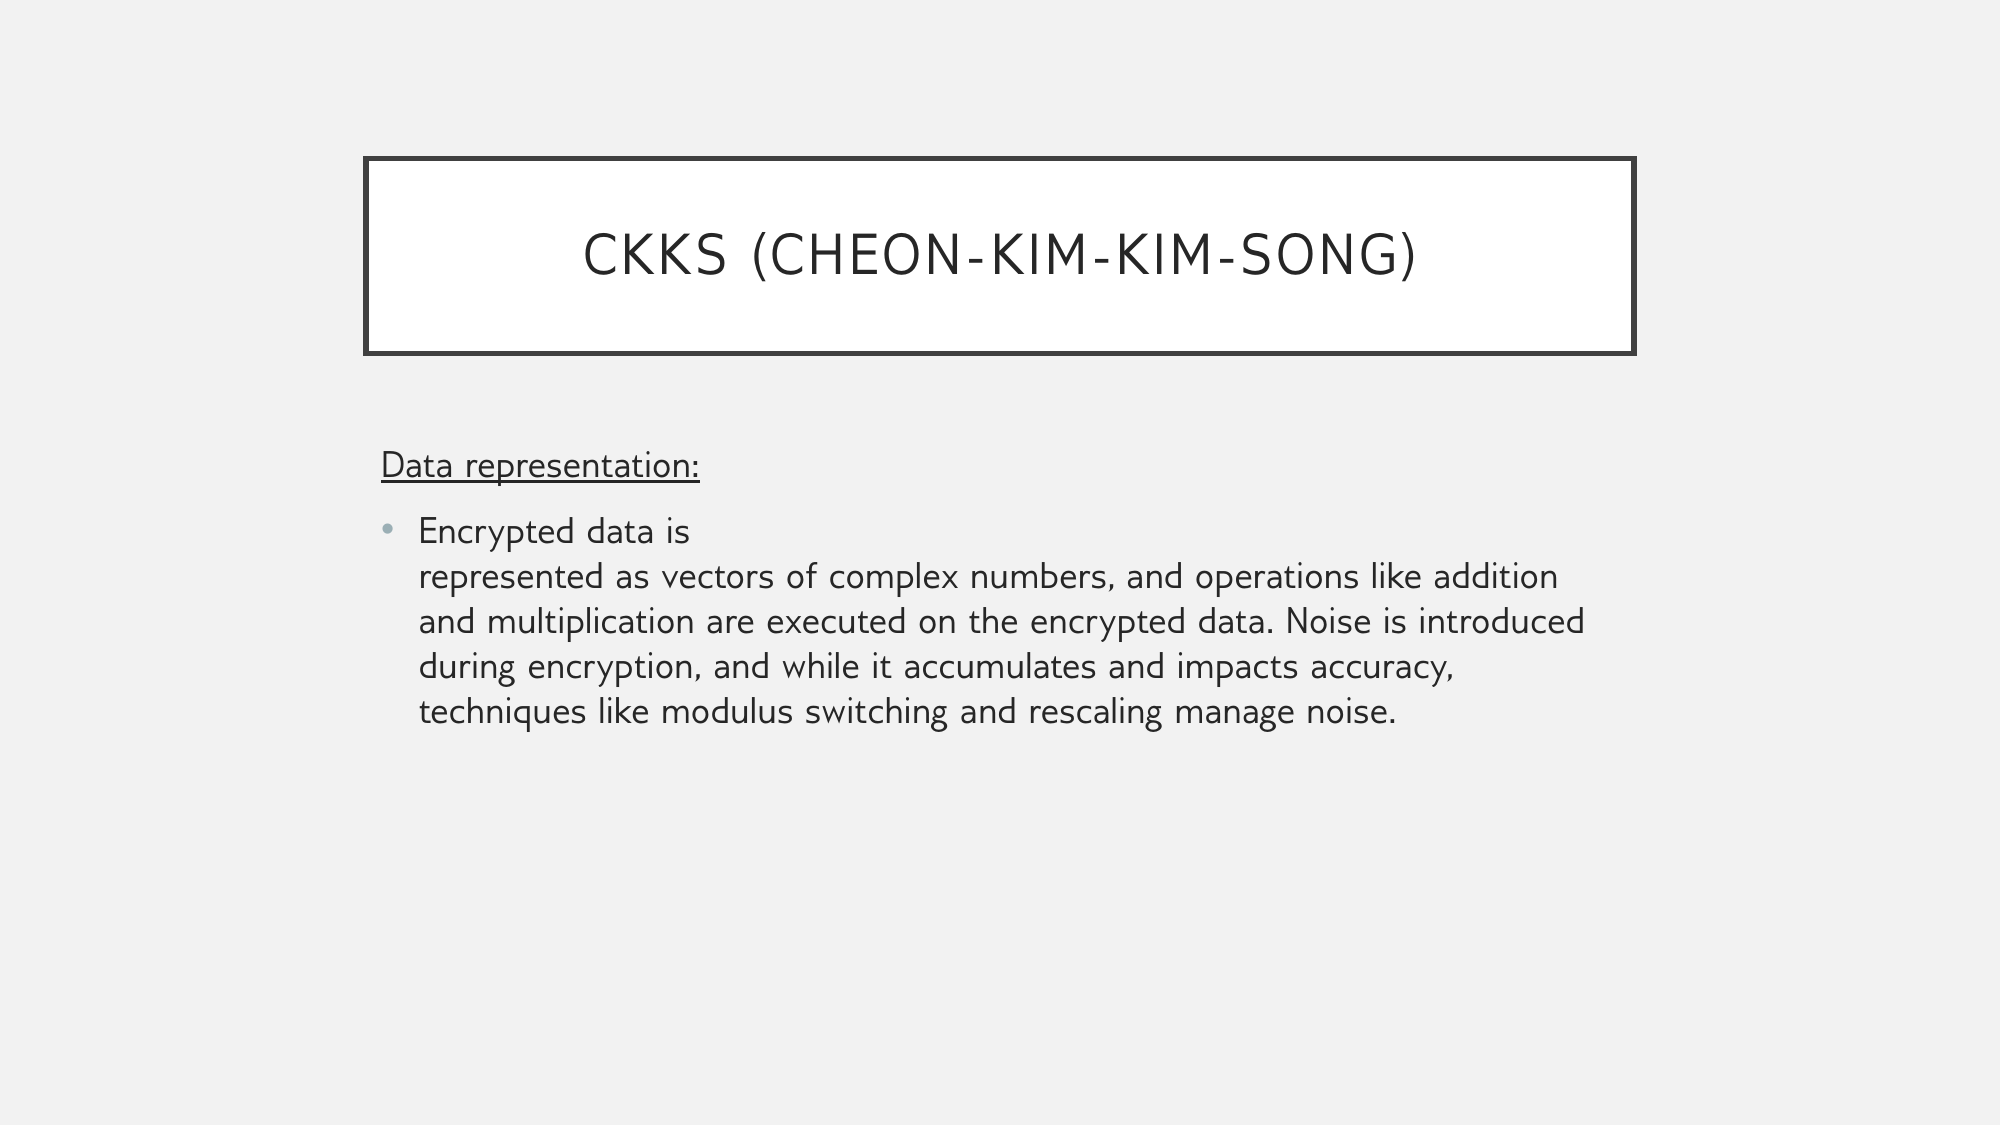

# CKKS (Cheon-Kim-Kim-Song)
Data representation:
Encrypted data is
represented as vectors of complex numbers, and operations like addition and multiplication are executed on the encrypted data. Noise is introduced during encryption, and while it accumulates and impacts accuracy, techniques like modulus switching and rescaling manage noise.